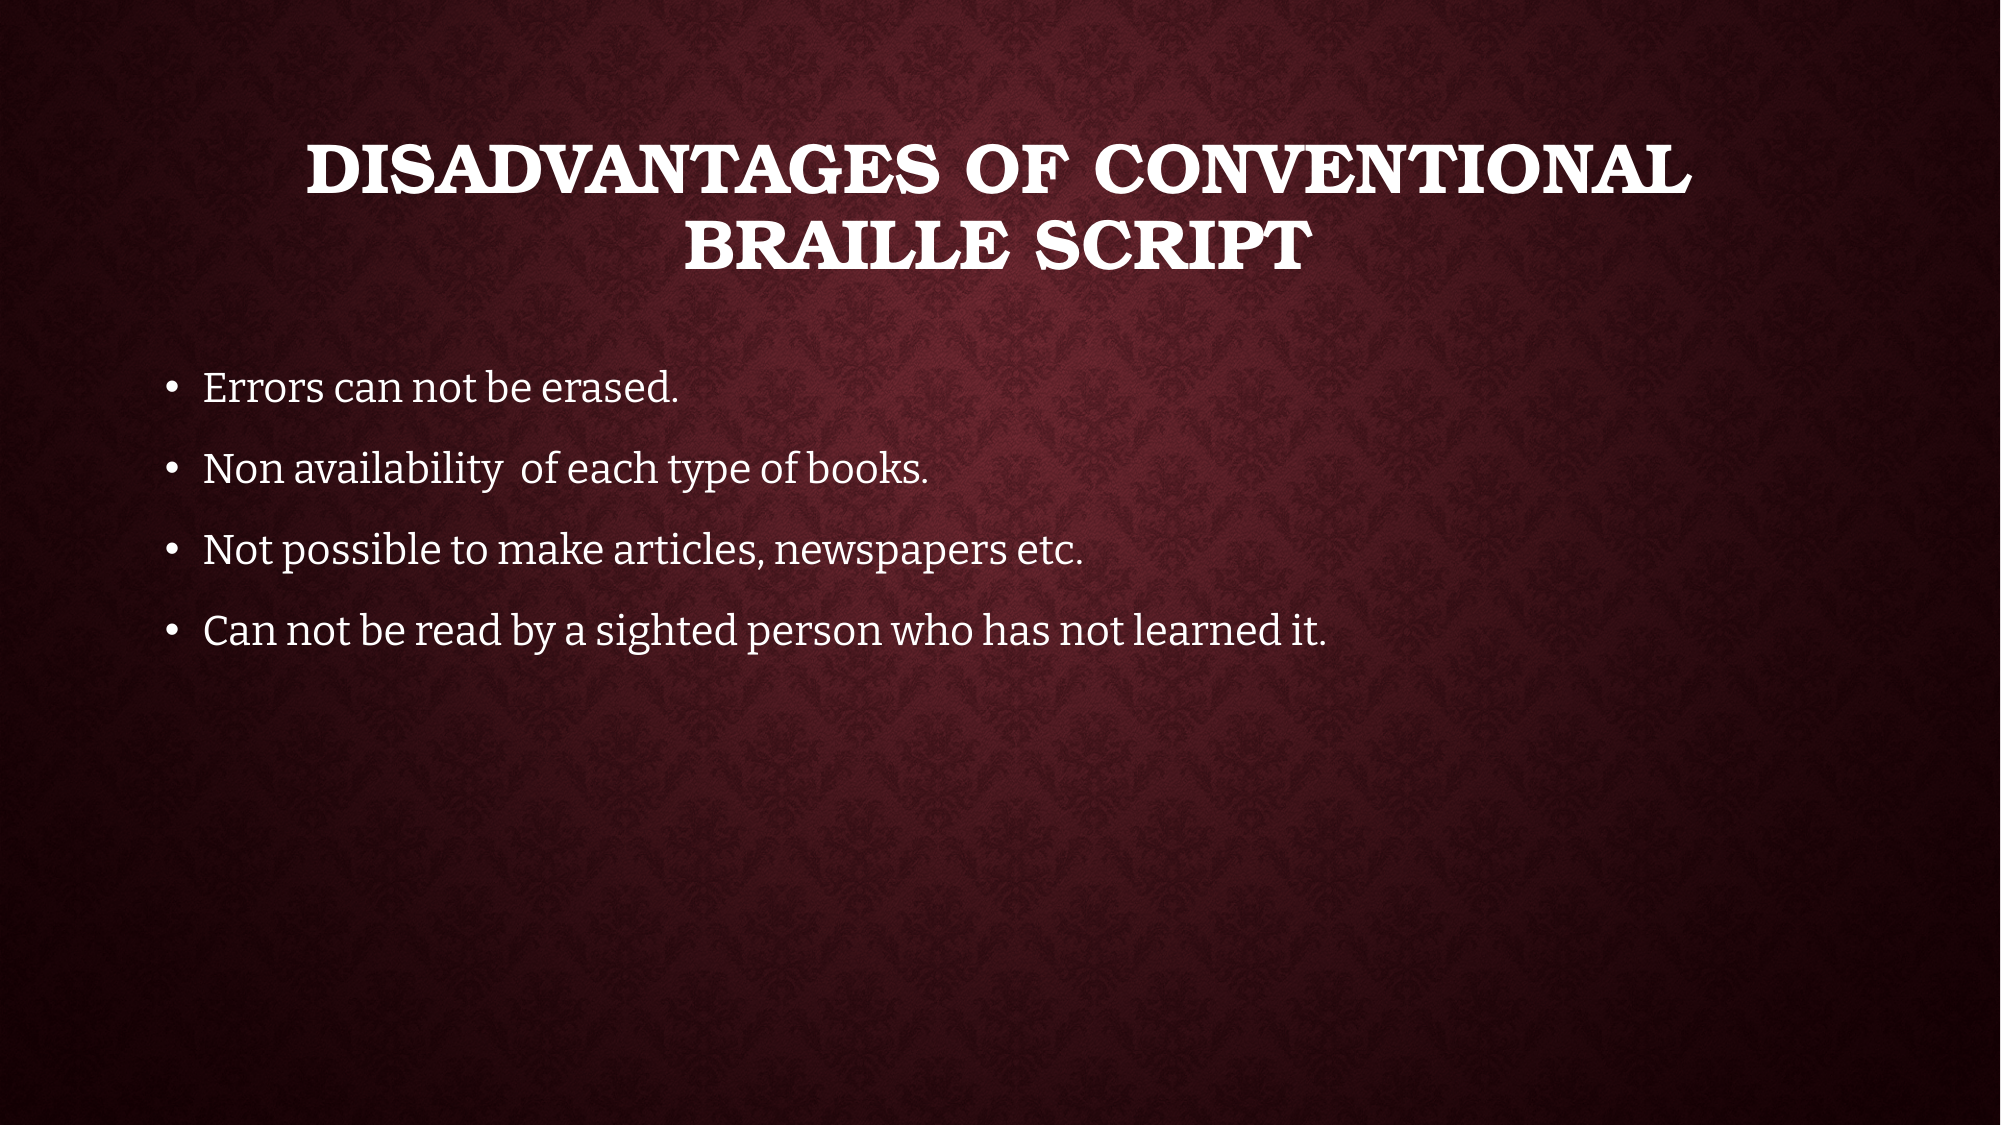

# Disadvantages of conventional braille SCRIPT
Errors can not be erased.
Non availability  of each type of books.
Not possible to make articles, newspapers etc.
Can not be read by a sighted person who has not learned it.